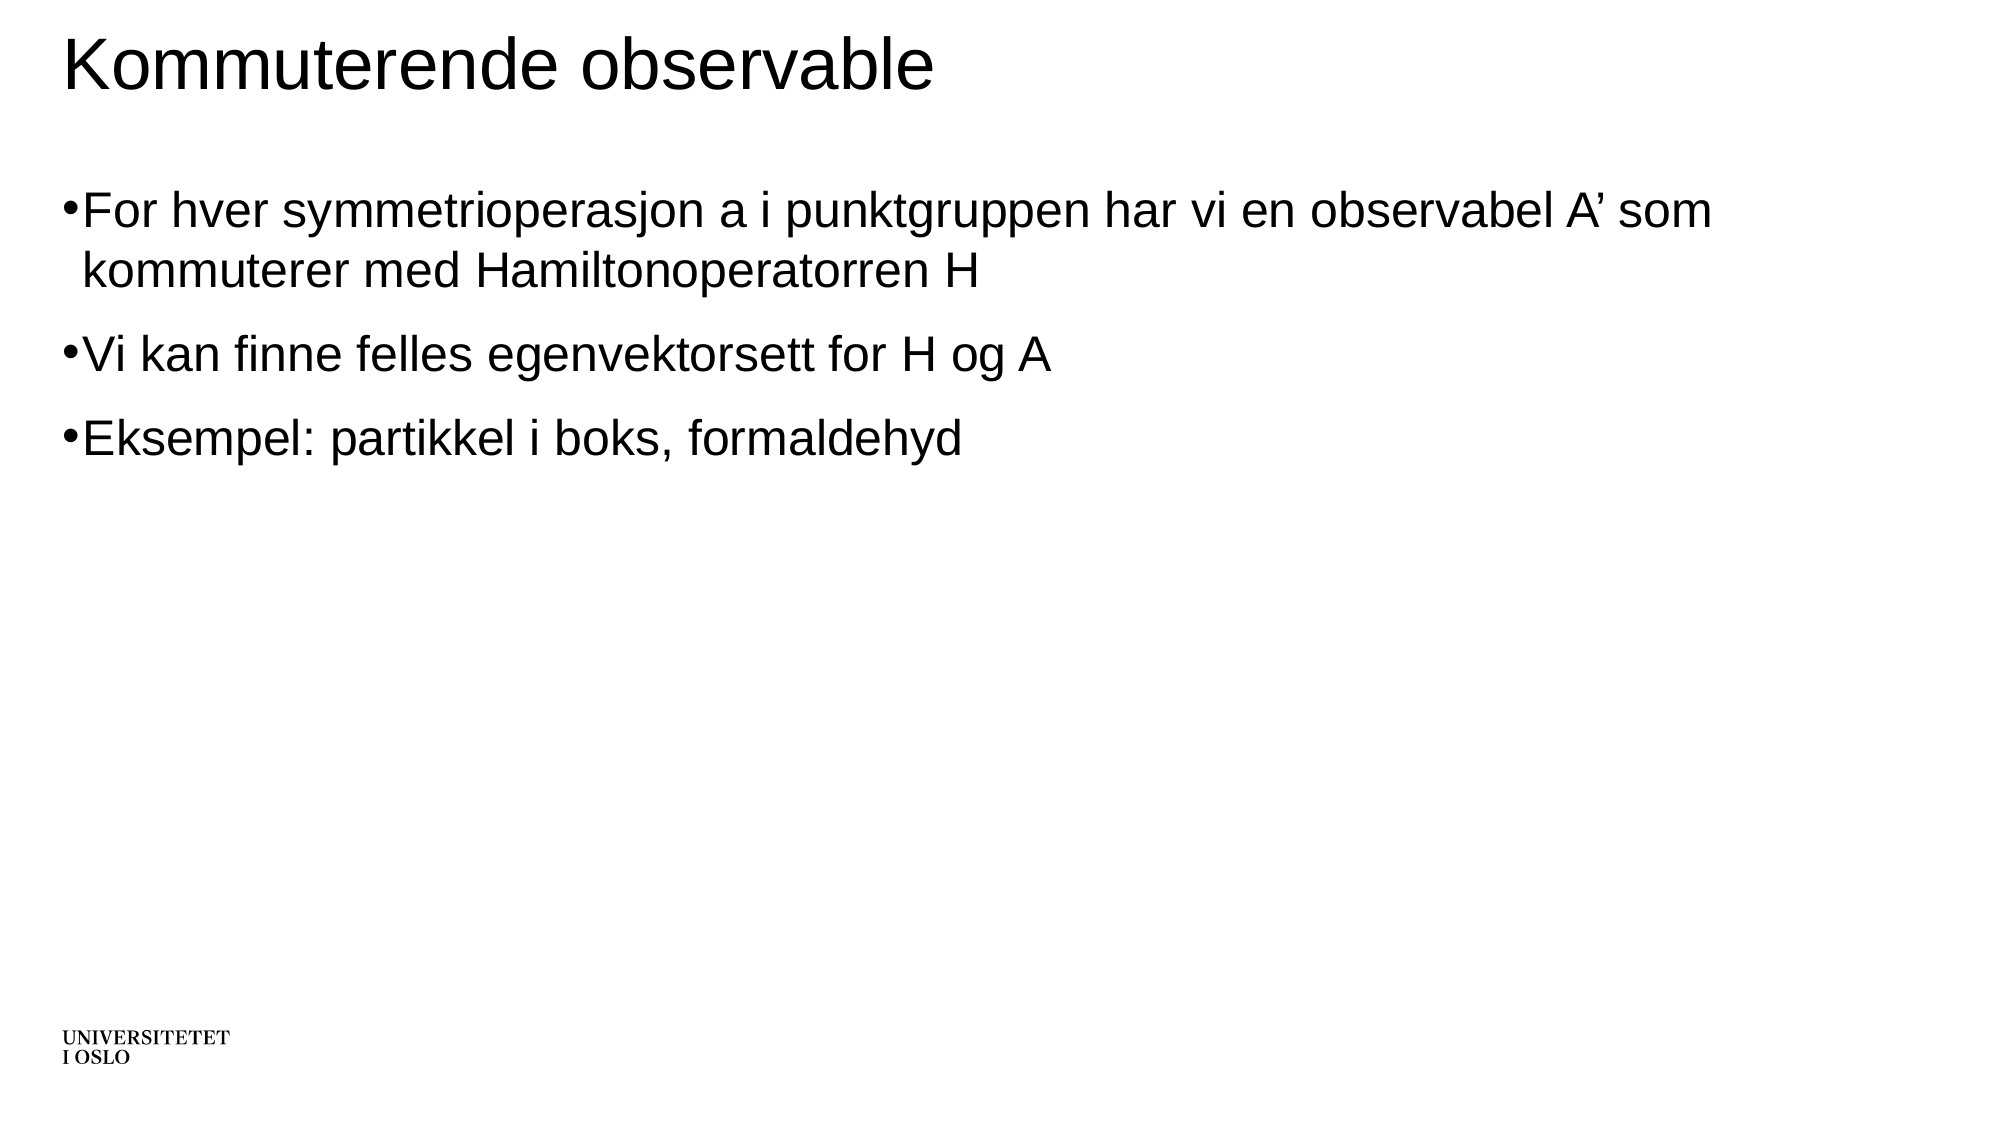

# Kommuterende observable
For hver symmetrioperasjon a i punktgruppen har vi en observabel A’ som kommuterer med Hamiltonoperatorren H
Vi kan finne felles egenvektorsett for H og A
Eksempel: partikkel i boks, formaldehyd